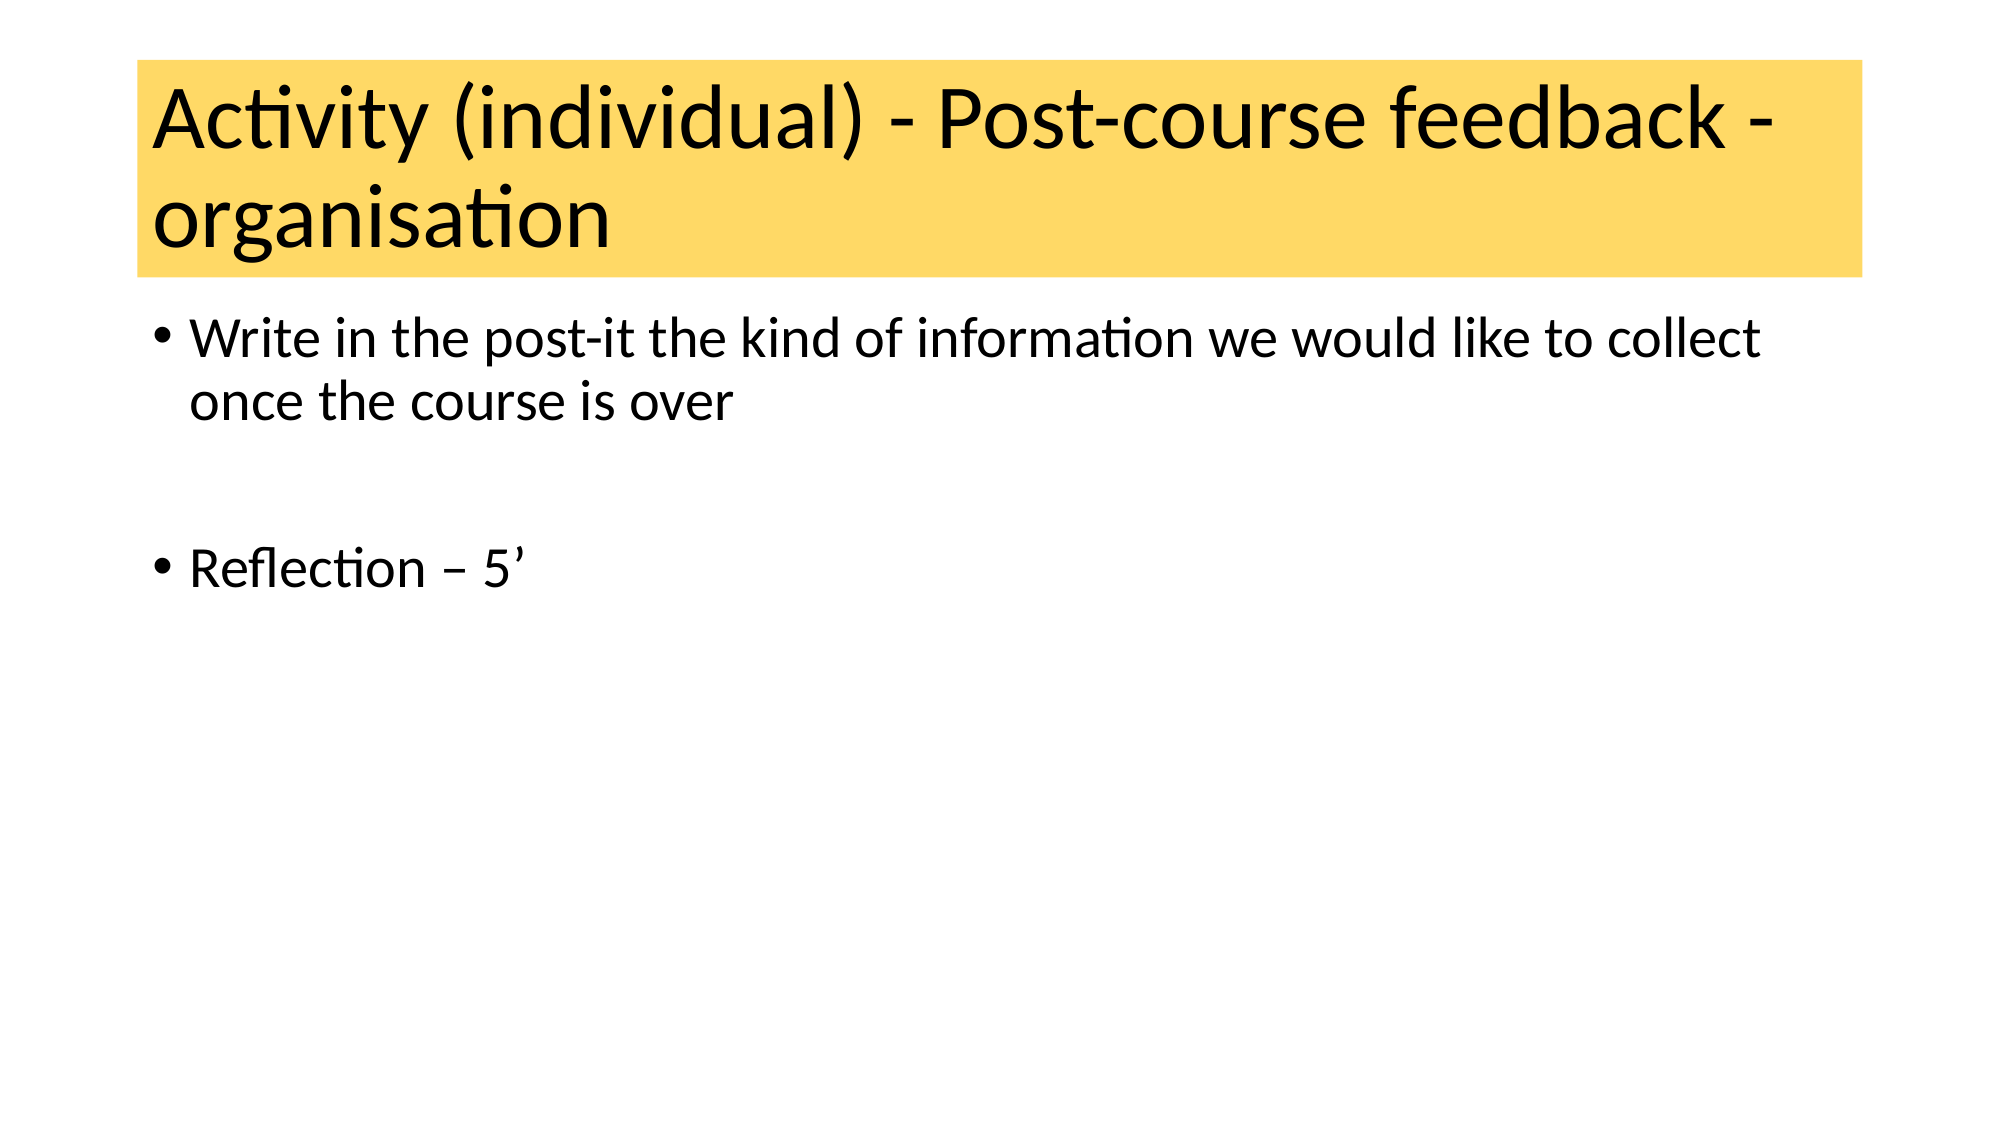

# Activity (individual) - Post-course feedback - organisation
Write in the post-it the kind of information we would like to collect once the course is over

Reflection – 5’